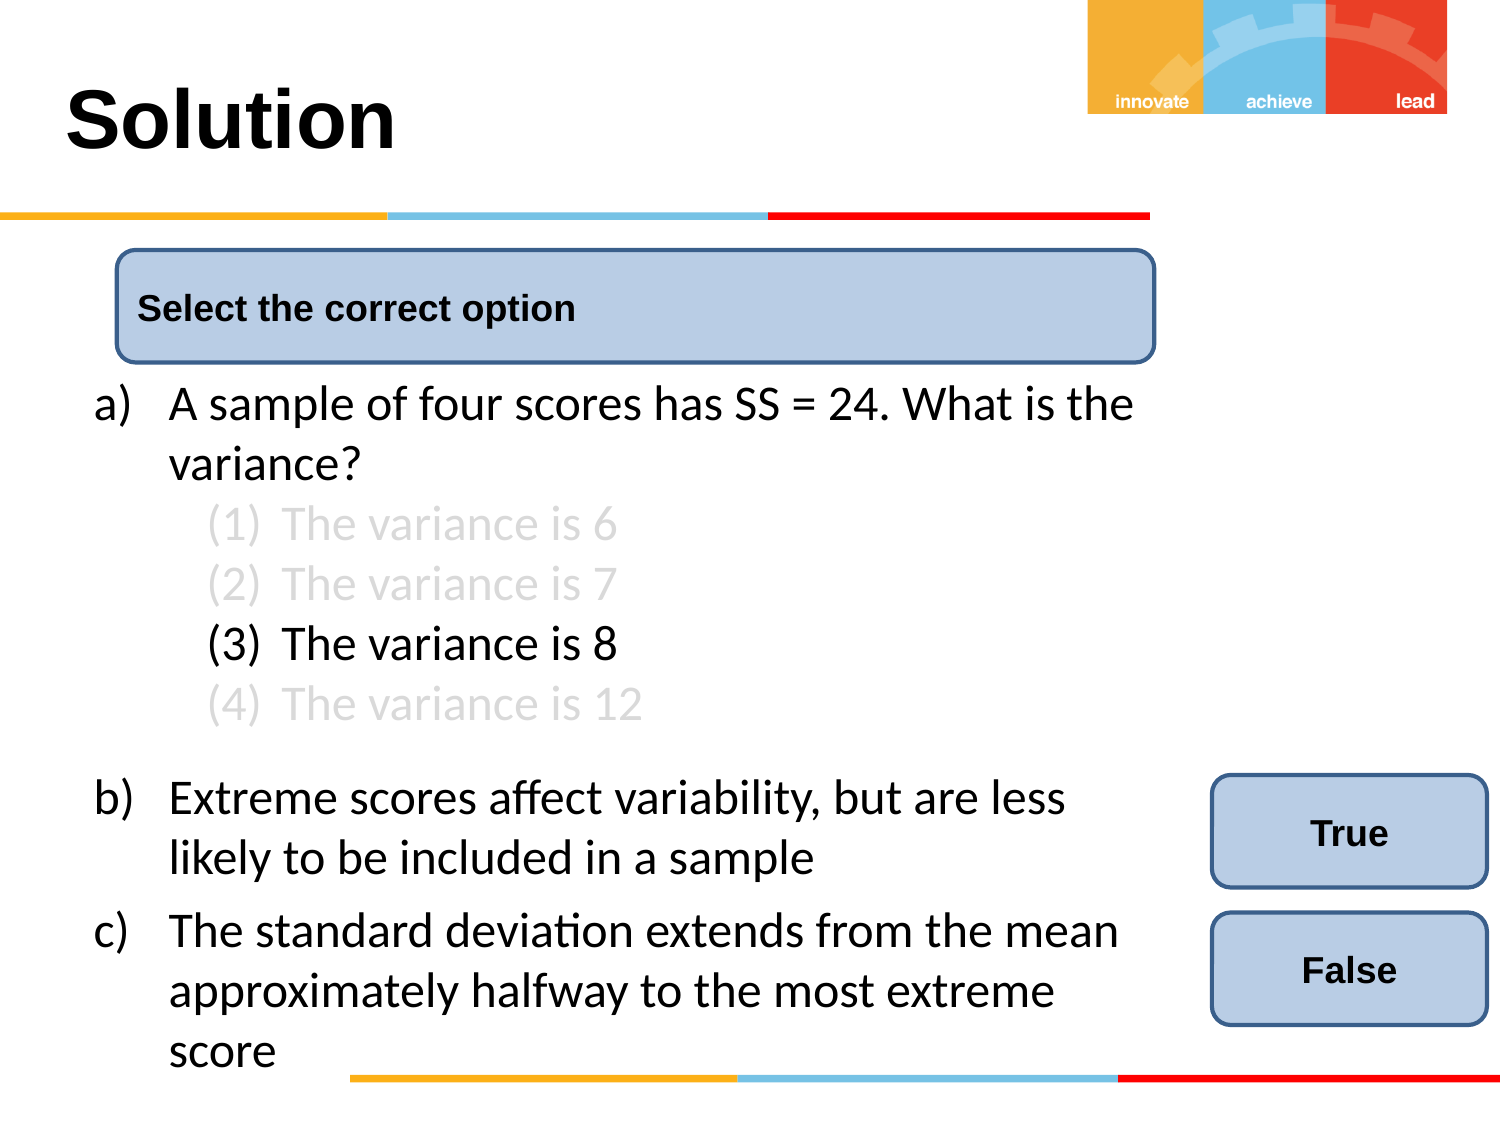

# Solution
Select the correct option
A sample of four scores has SS = 24. What is the variance?
The variance is 6
The variance is 7
The variance is 8
The variance is 12
Extreme scores affect variability, but are less likely to be included in a sample
The standard deviation extends from the mean approximately halfway to the most extreme score
True
False